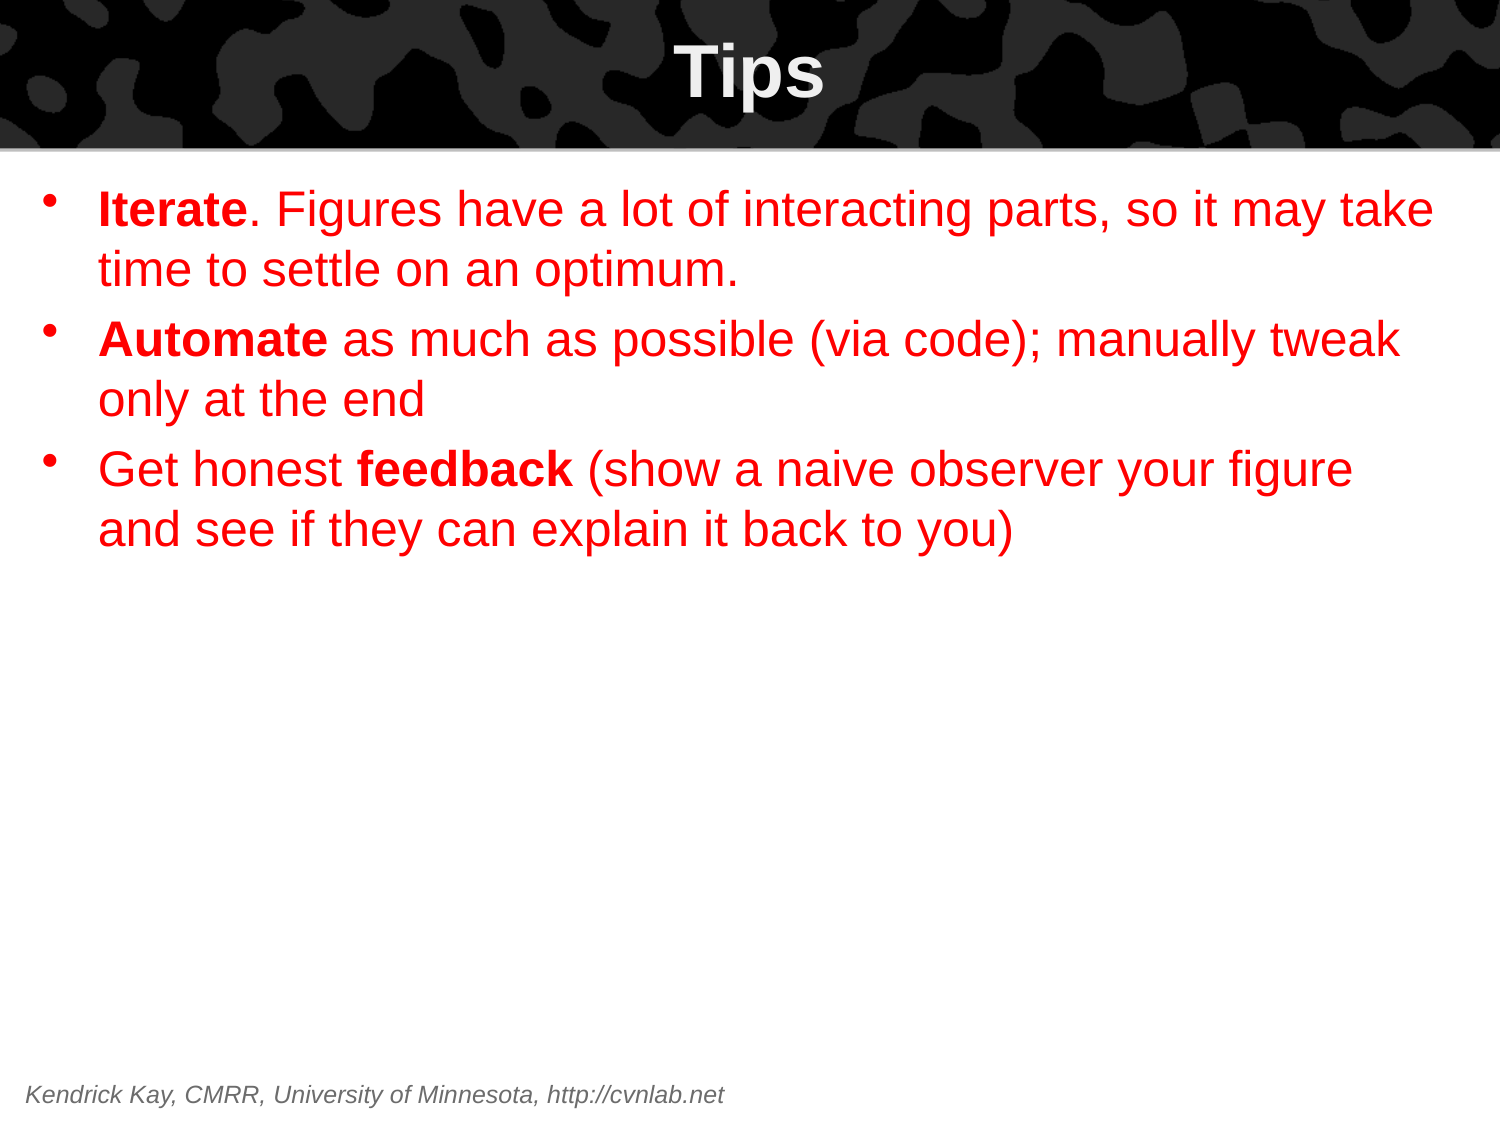

# Tips
Iterate. Figures have a lot of interacting parts, so it may take time to settle on an optimum.
Automate as much as possible (via code); manually tweak only at the end
Get honest feedback (show a naive observer your figure and see if they can explain it back to you)

Kendrick Kay, CMRR, University of Minnesota, http://cvnlab.net